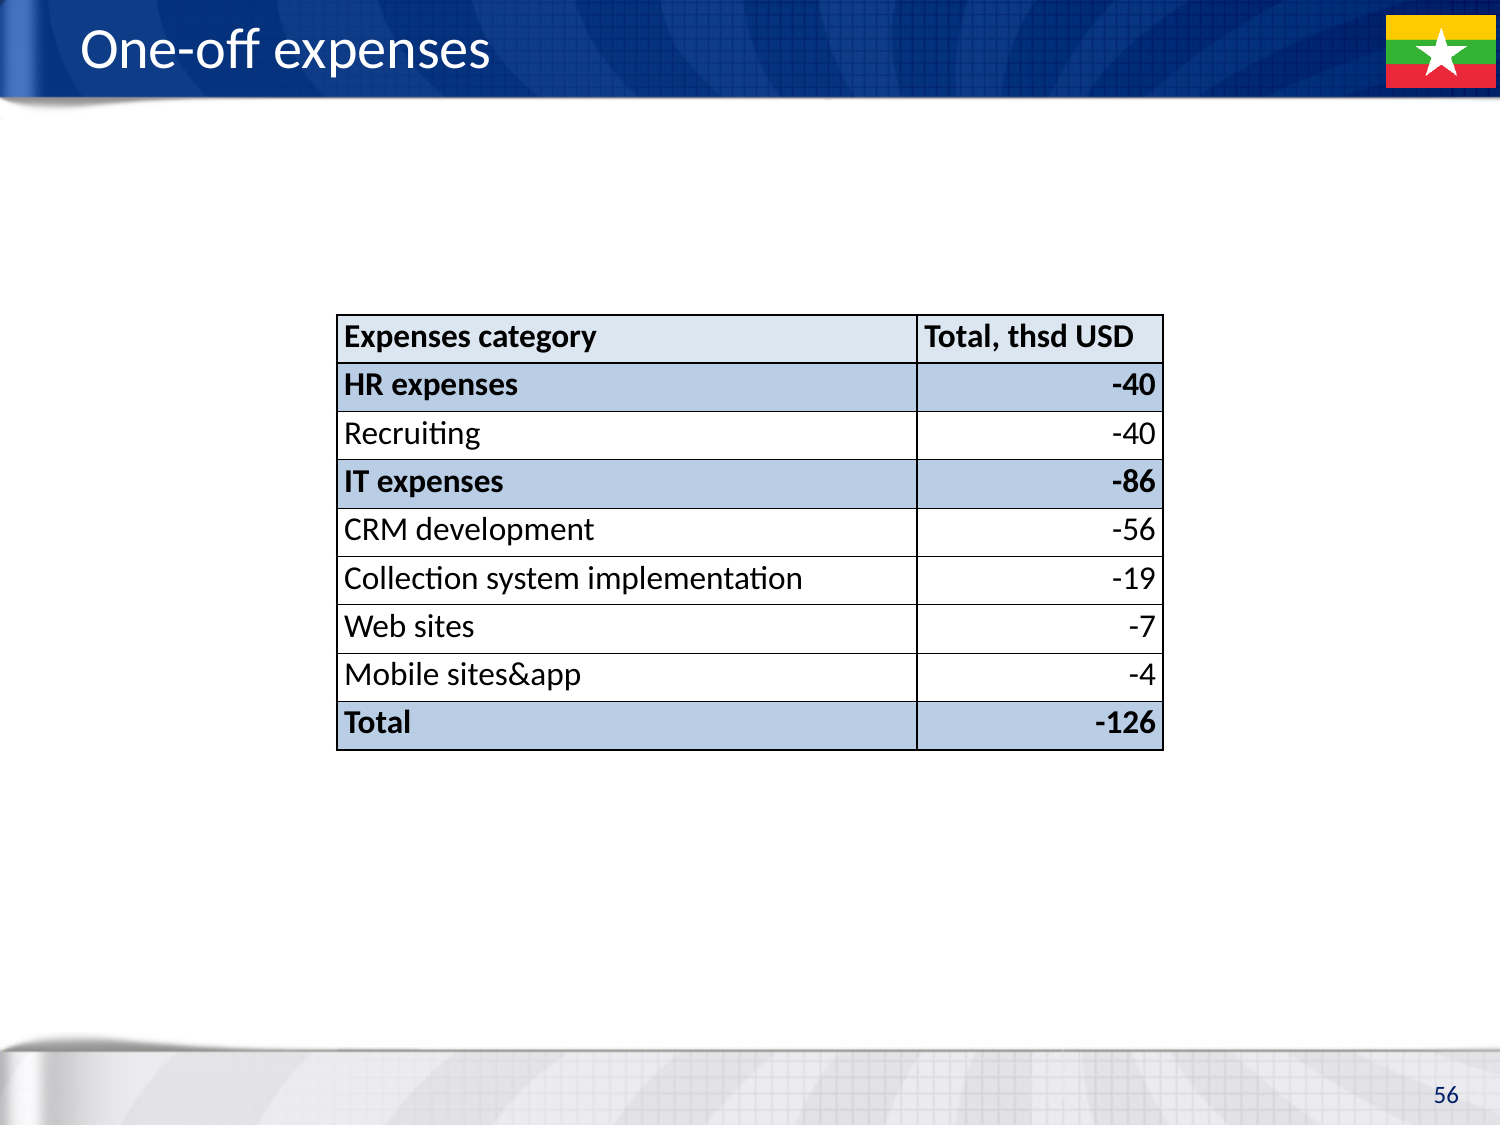

# One-off expenses
| Expenses category | Total, thsd USD |
| --- | --- |
| HR expenses | -40 |
| Recruiting | -40 |
| IT expenses | -86 |
| СRM development | -56 |
| Collection system implementation | -19 |
| Web sites | -7 |
| Mobile sites&app | -4 |
| Total | -126 |
56